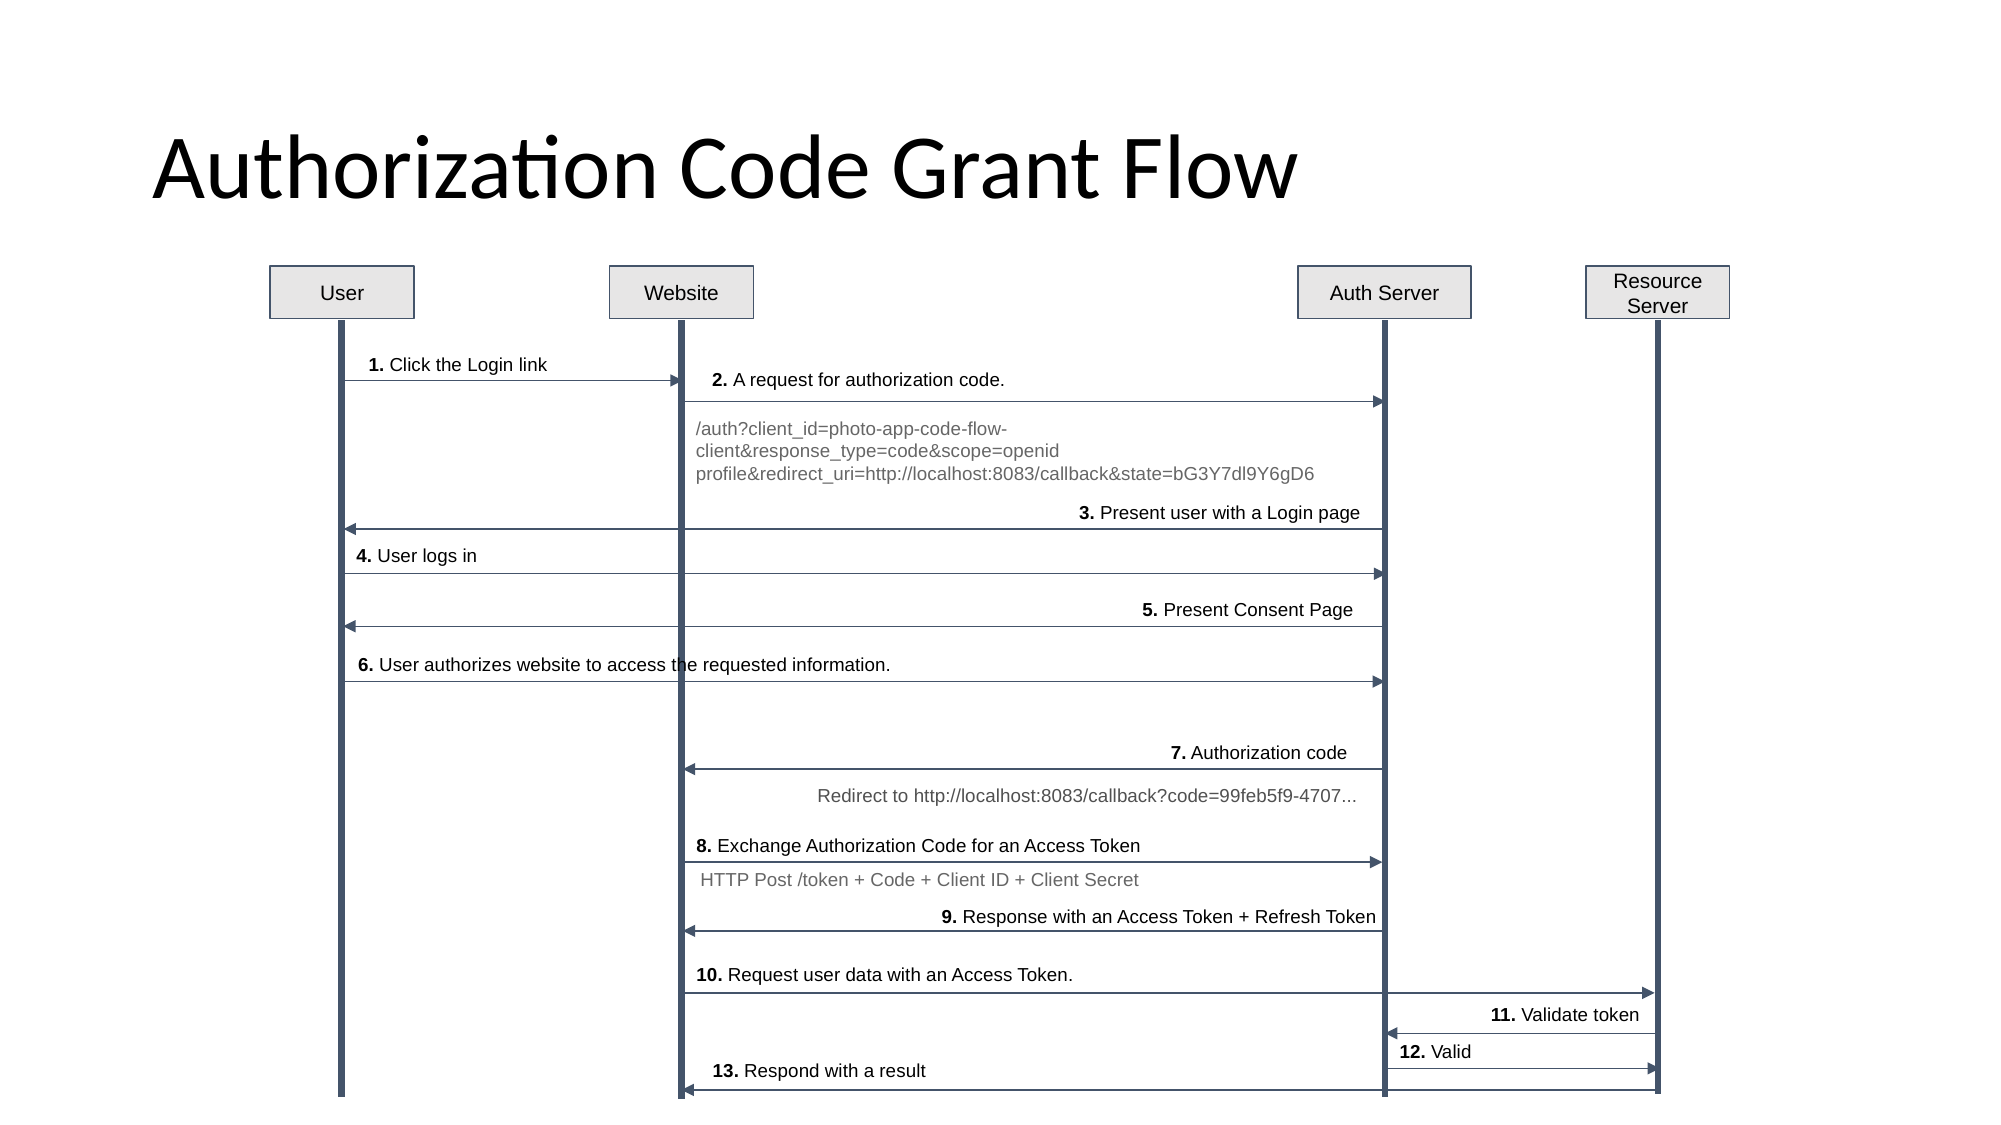

# Authorization Code Grant Flow
User
Website
Auth Server
Resource Server
1. Click the Login link
2. A request for authorization code.
/auth?client_id=photo-app-code-flow-client&response_type=code&scope=openid profile&redirect_uri=http://localhost:8083/callback&state=bG3Y7dl9Y6gD6
3. Present user with a Login page
4. User logs in
5. Present Consent Page
6. User authorizes website to access the requested information.
7. Authorization code
Redirect to http://localhost:8083/callback?code=99feb5f9-4707...
8. Exchange Authorization Code for an Access Token
HTTP Post /token + Code + Client ID + Client Secret
9. Response with an Access Token + Refresh Token
10. Request user data with an Access Token.
11. Validate token
12. Valid
13. Respond with a result